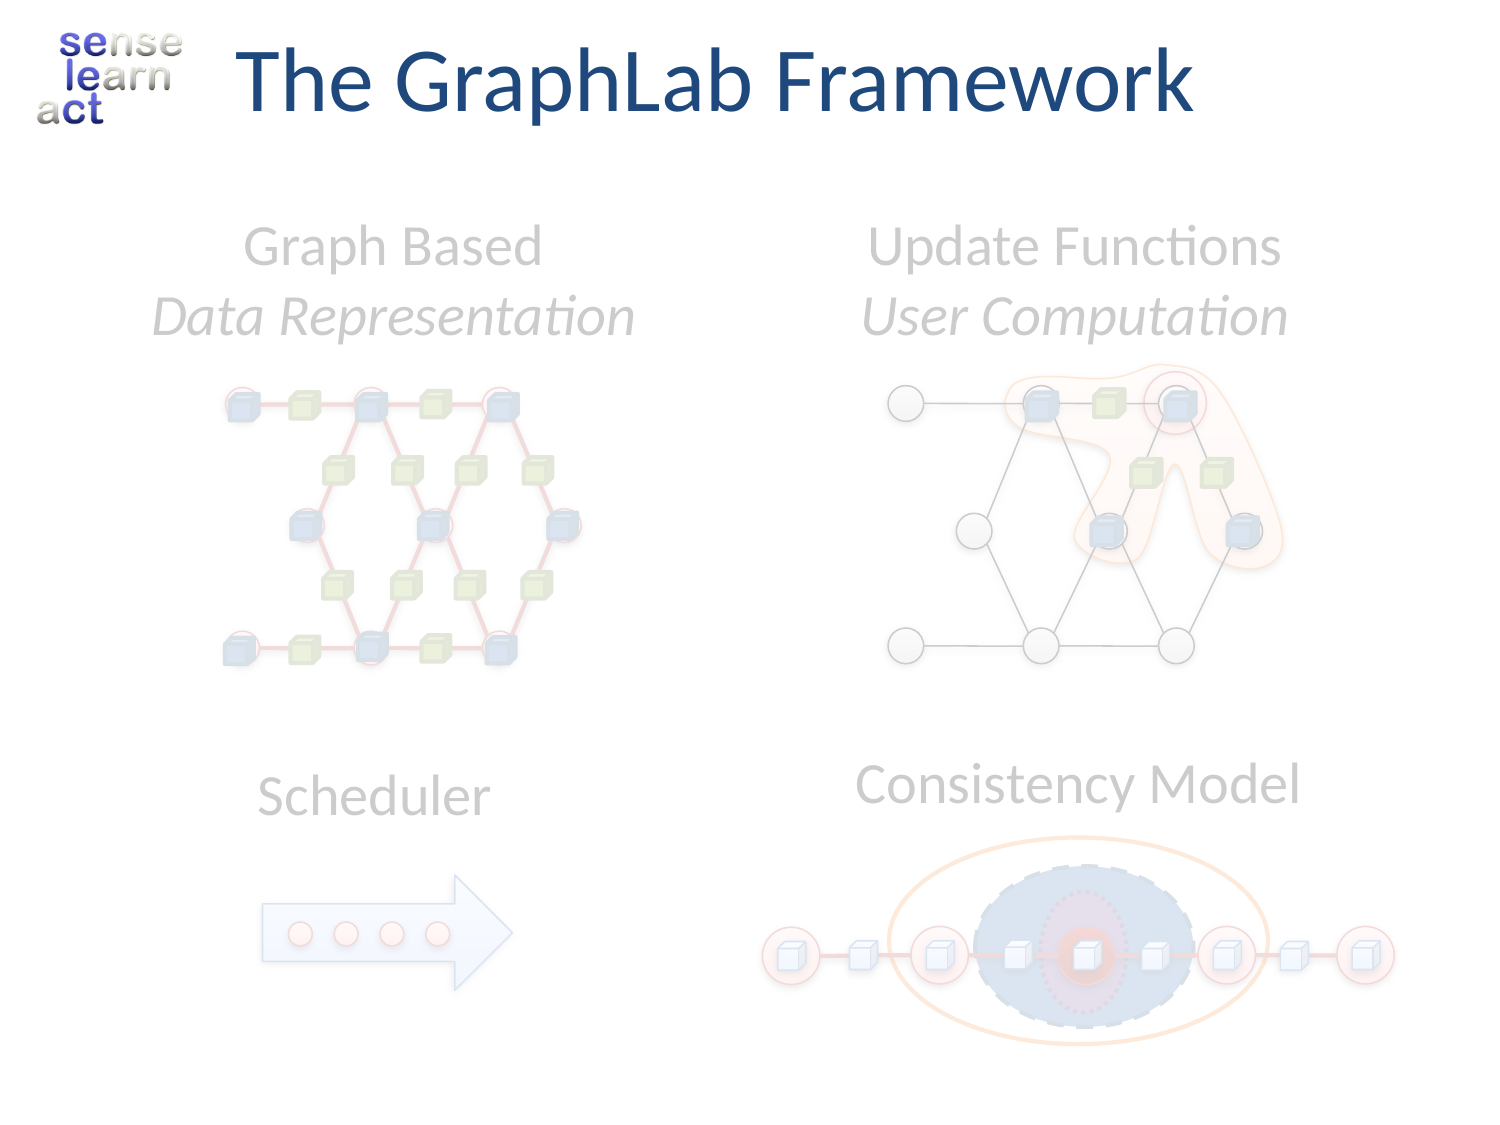

# The GraphLab Framework
Graph Based
Data Representation

Update Functions
User Computation

Consistency Model

Scheduler